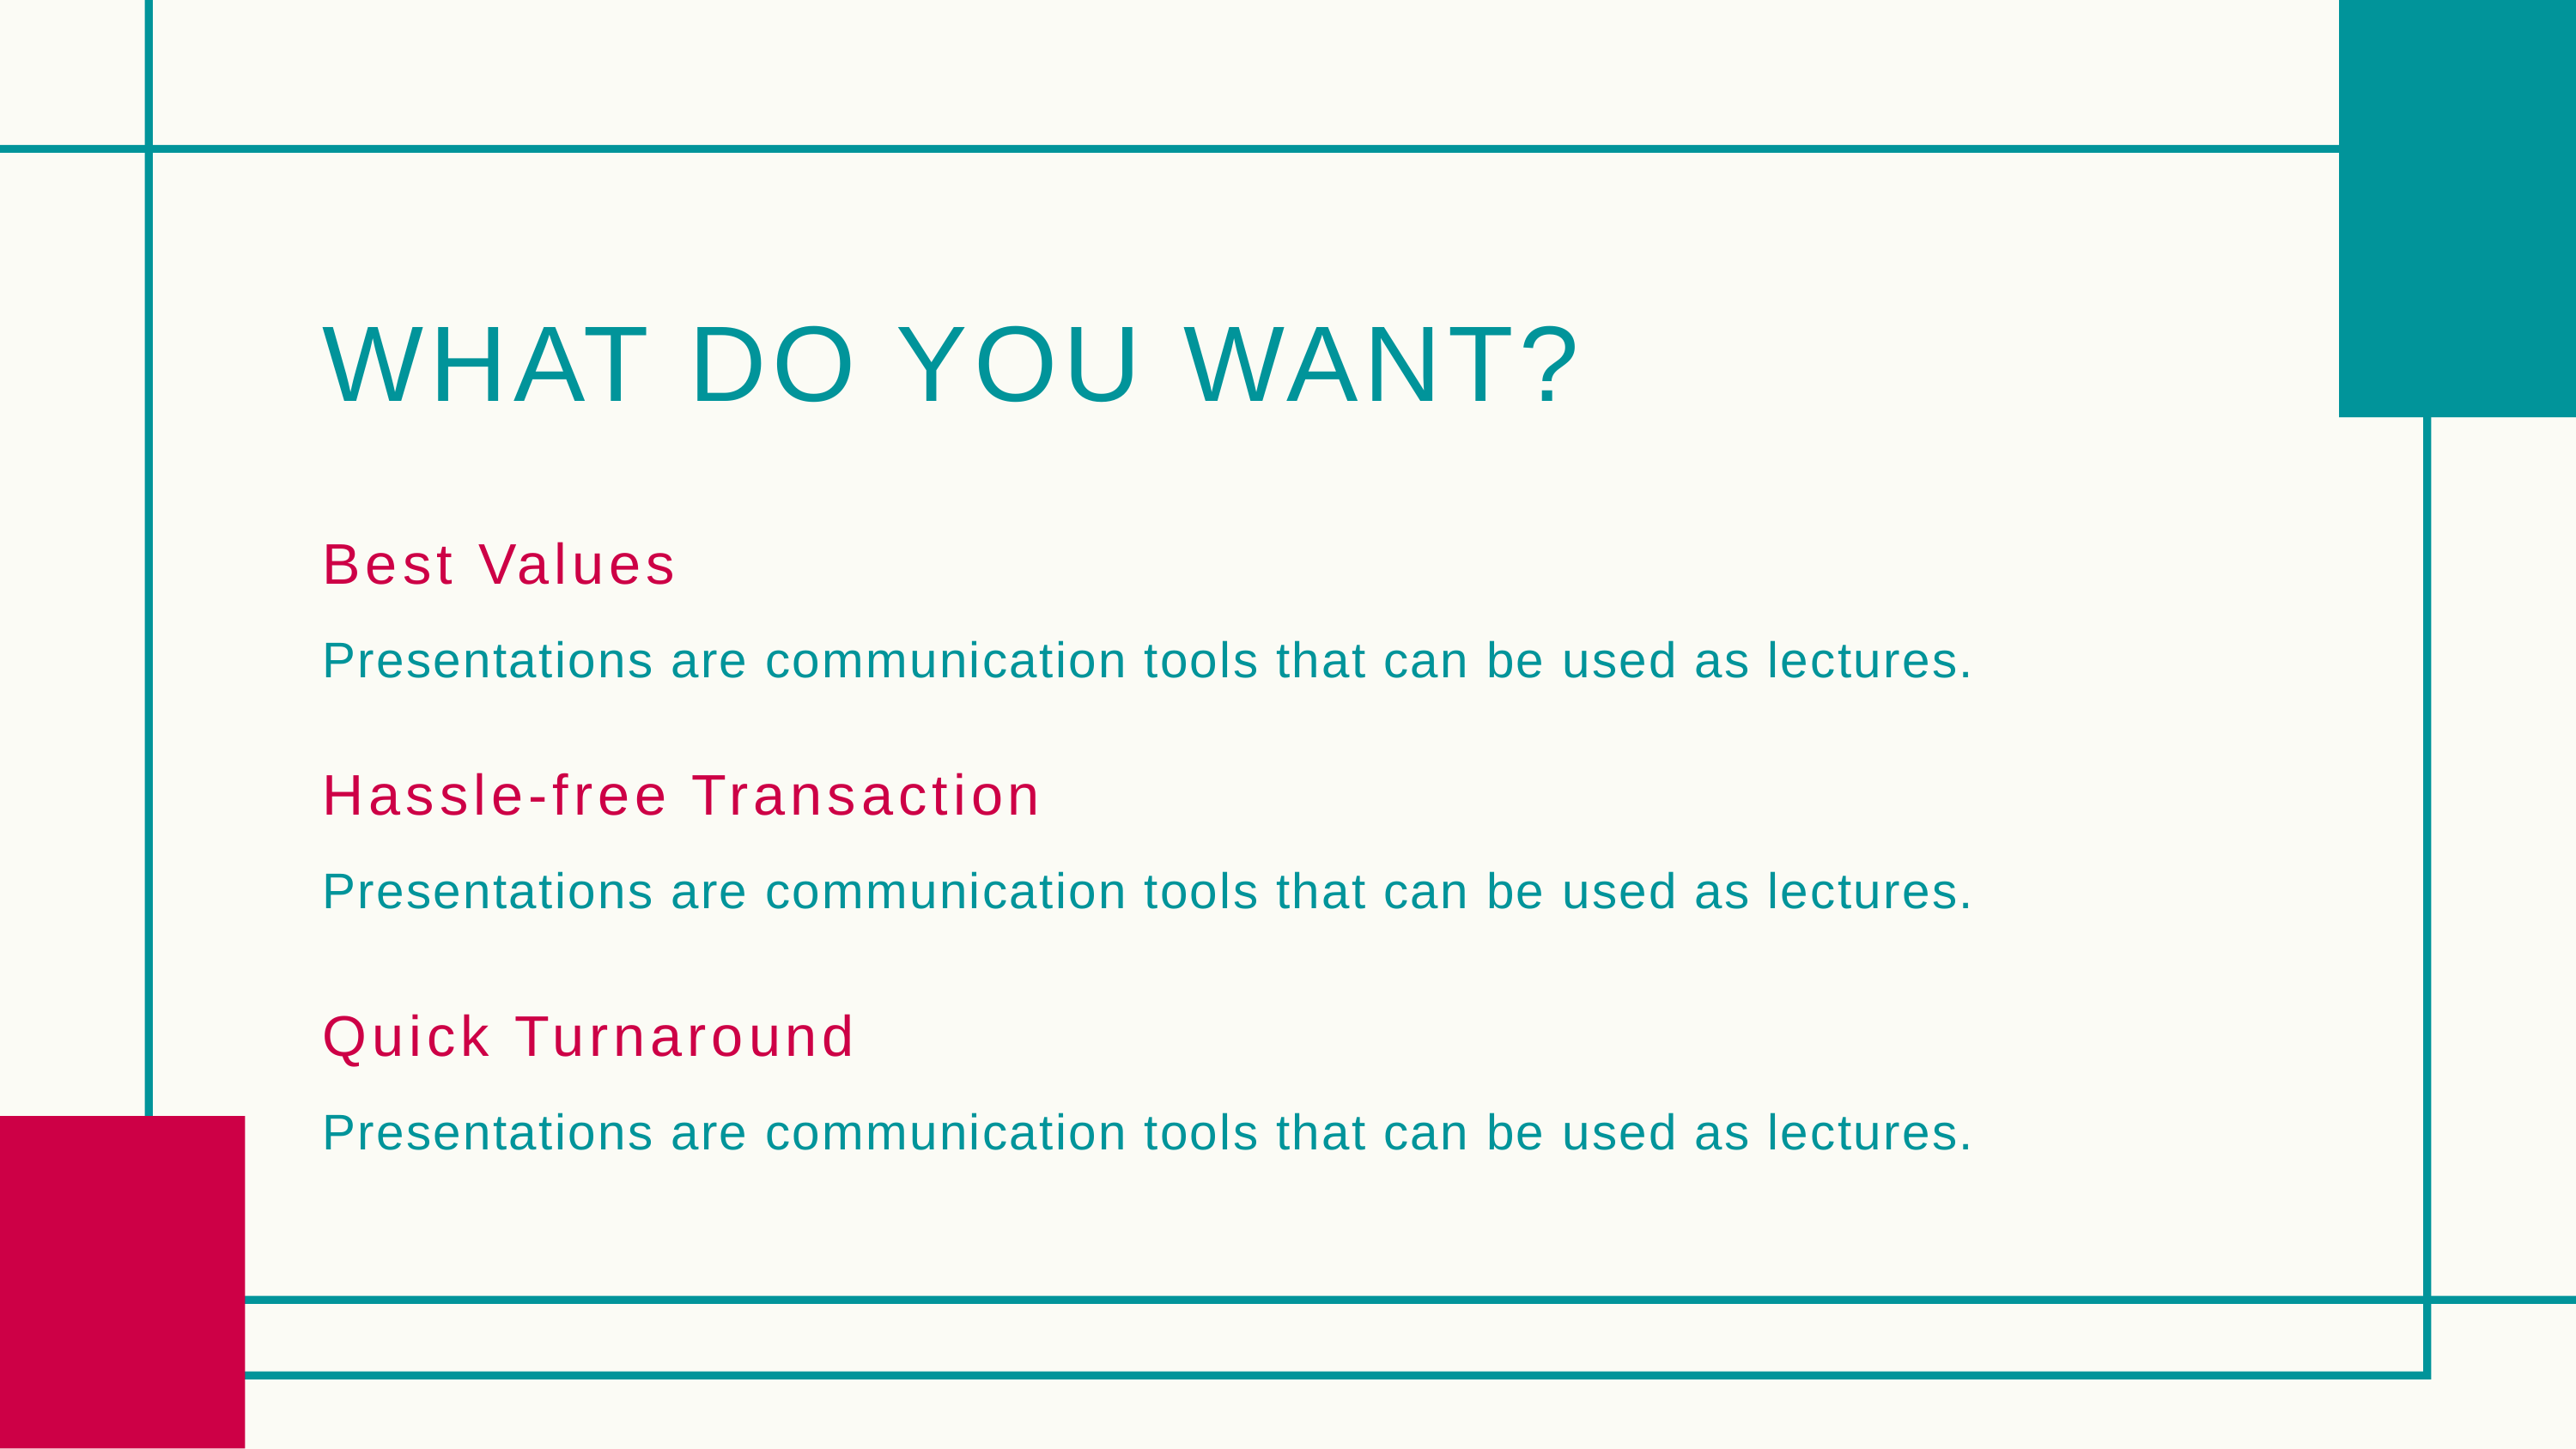

WHAT DO YOU WANT?
Best Values
Presentations are communication tools that can be used as lectures.
Hassle-free Transaction
Presentations are communication tools that can be used as lectures.
Quick Turnaround
Presentations are communication tools that can be used as lectures.